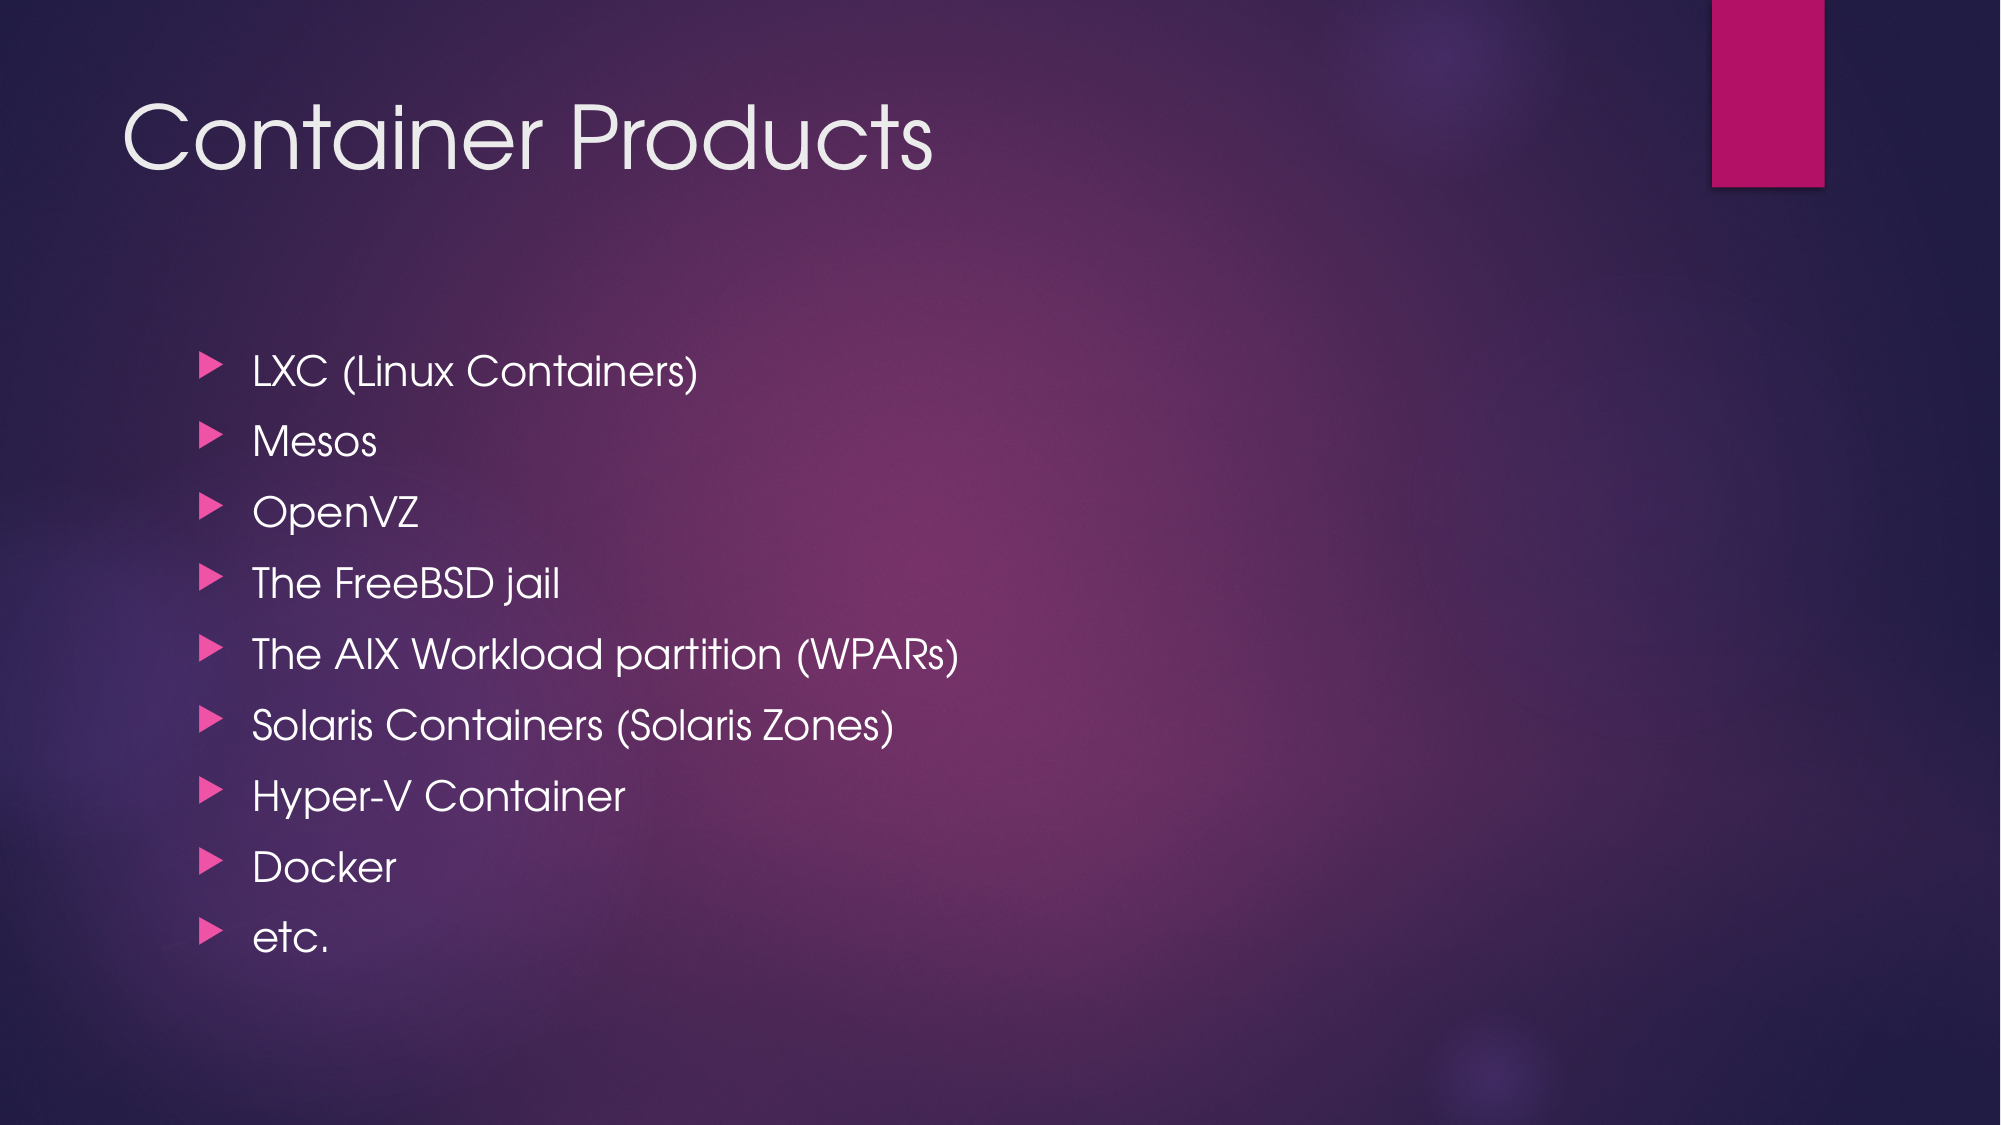

# Container Products
LXC (Linux Containers)
Mesos
OpenVZ
The FreeBSD jail
The AIX Workload partition (WPARs)
Solaris Containers (Solaris Zones)
Hyper-V Container
Docker
etc.